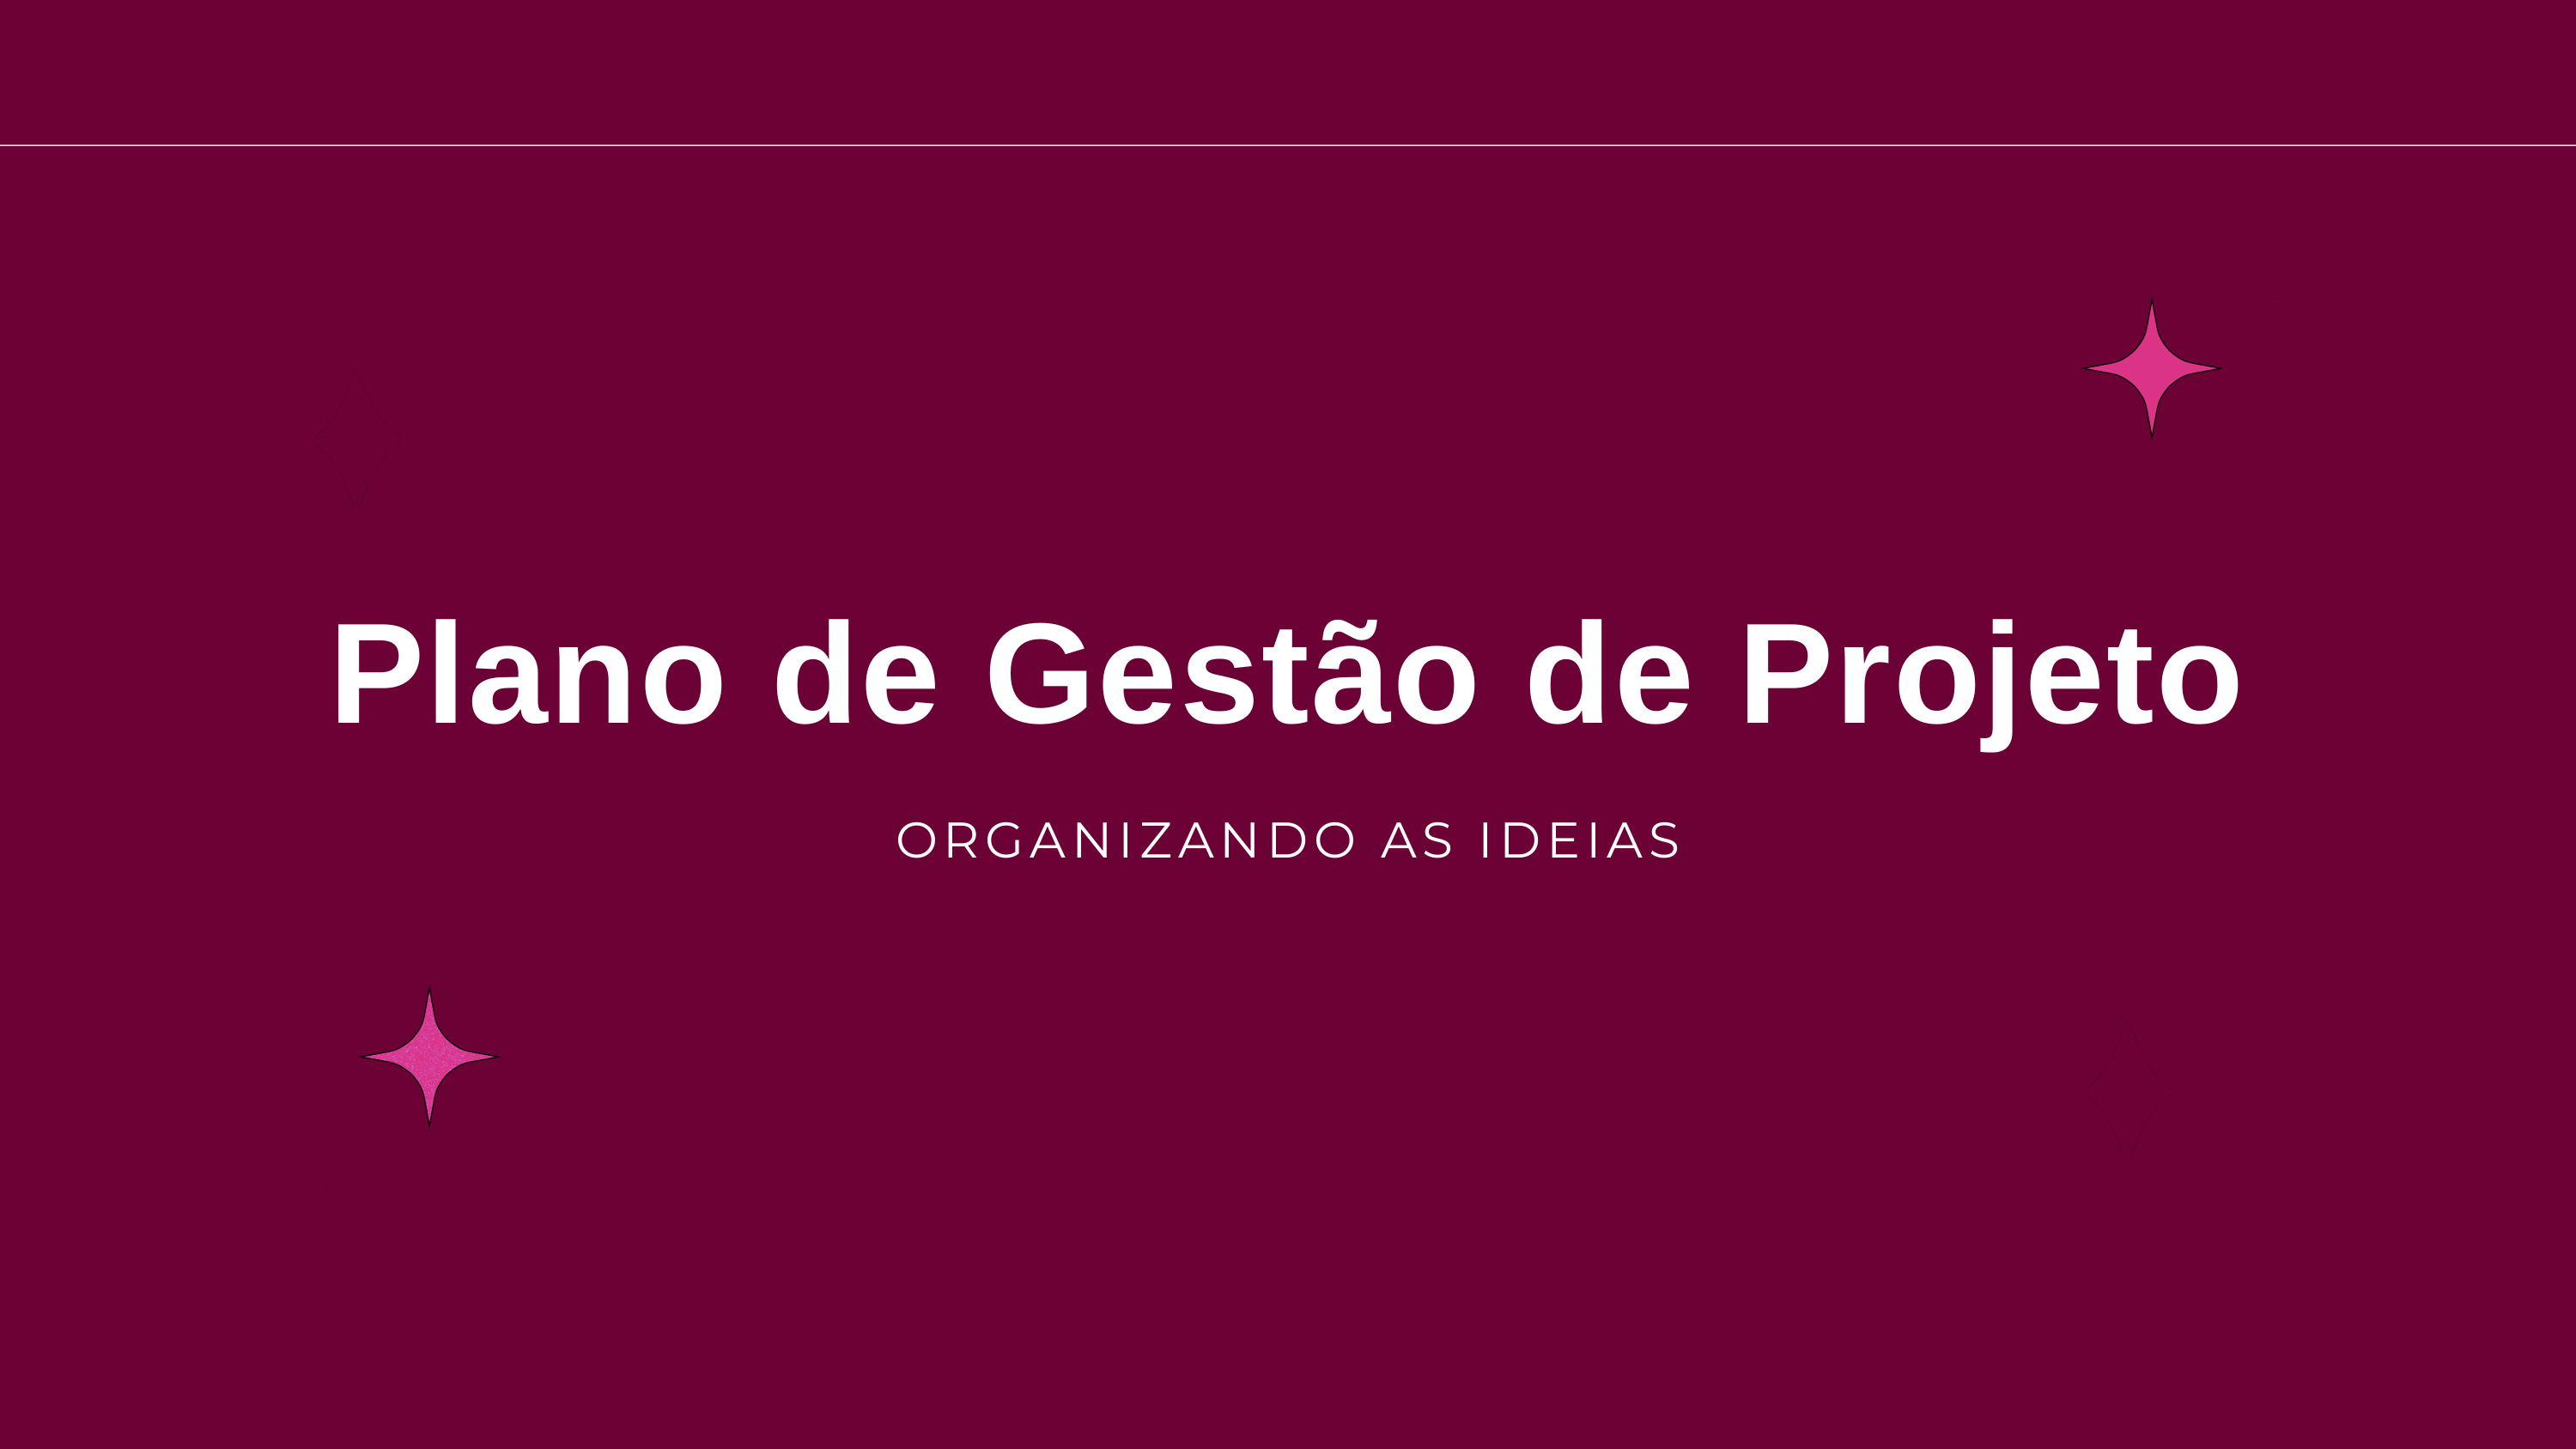

Plano de Gestão de Projeto
ORGANIZANDO AS IDEIAS